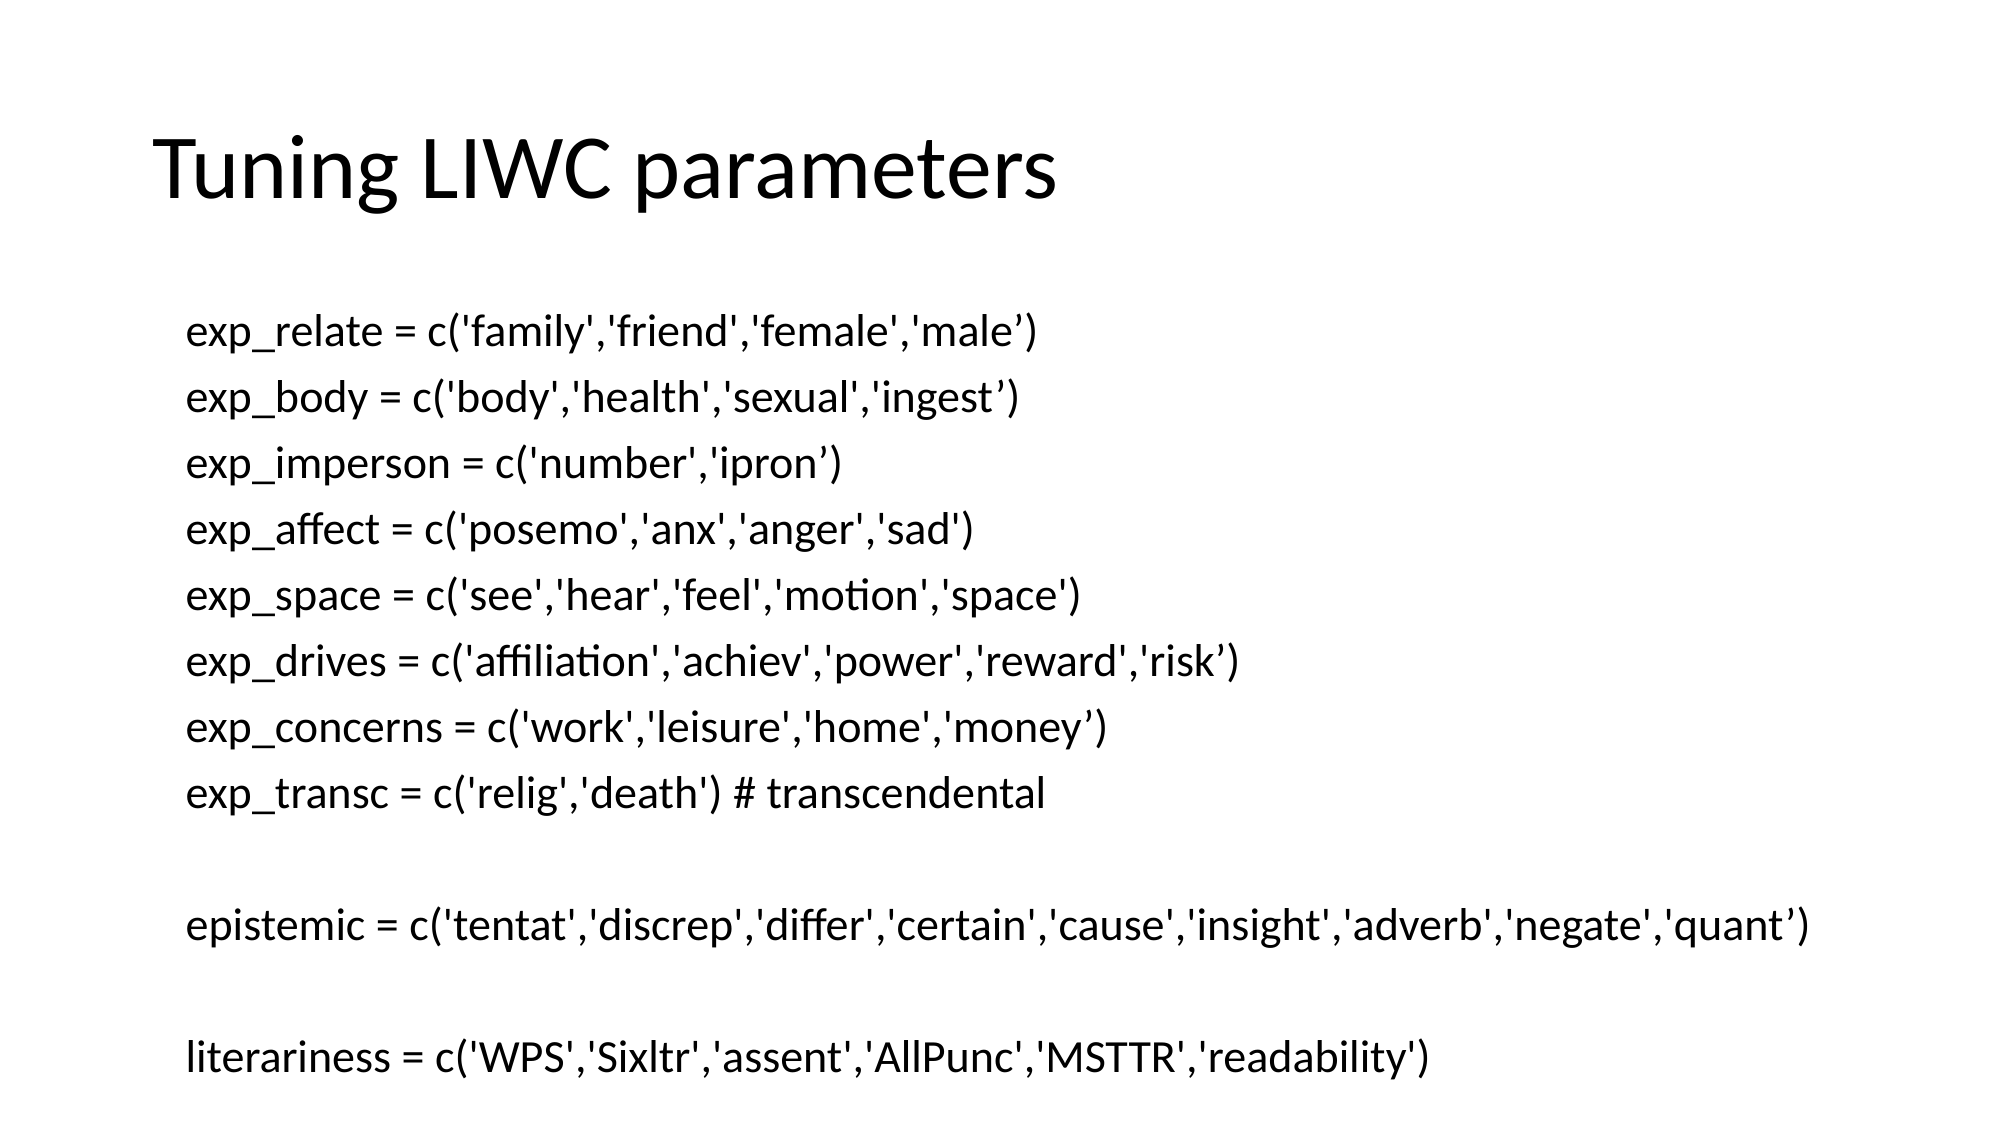

# Tuning LIWC parameters
exp_relate = c('family','friend','female','male’)
exp_body = c('body','health','sexual','ingest’)
exp_imperson = c('number','ipron’)
exp_affect = c('posemo','anx','anger','sad')
exp_space = c('see','hear','feel','motion','space')
exp_drives = c('affiliation','achiev','power','reward','risk’)
exp_concerns = c('work','leisure','home','money’)
exp_transc = c('relig','death') # transcendental

epistemic = c('tentat','discrep','differ','certain','cause','insight','adverb','negate','quant’)

literariness = c('WPS','Sixltr','assent','AllPunc','MSTTR','readability')